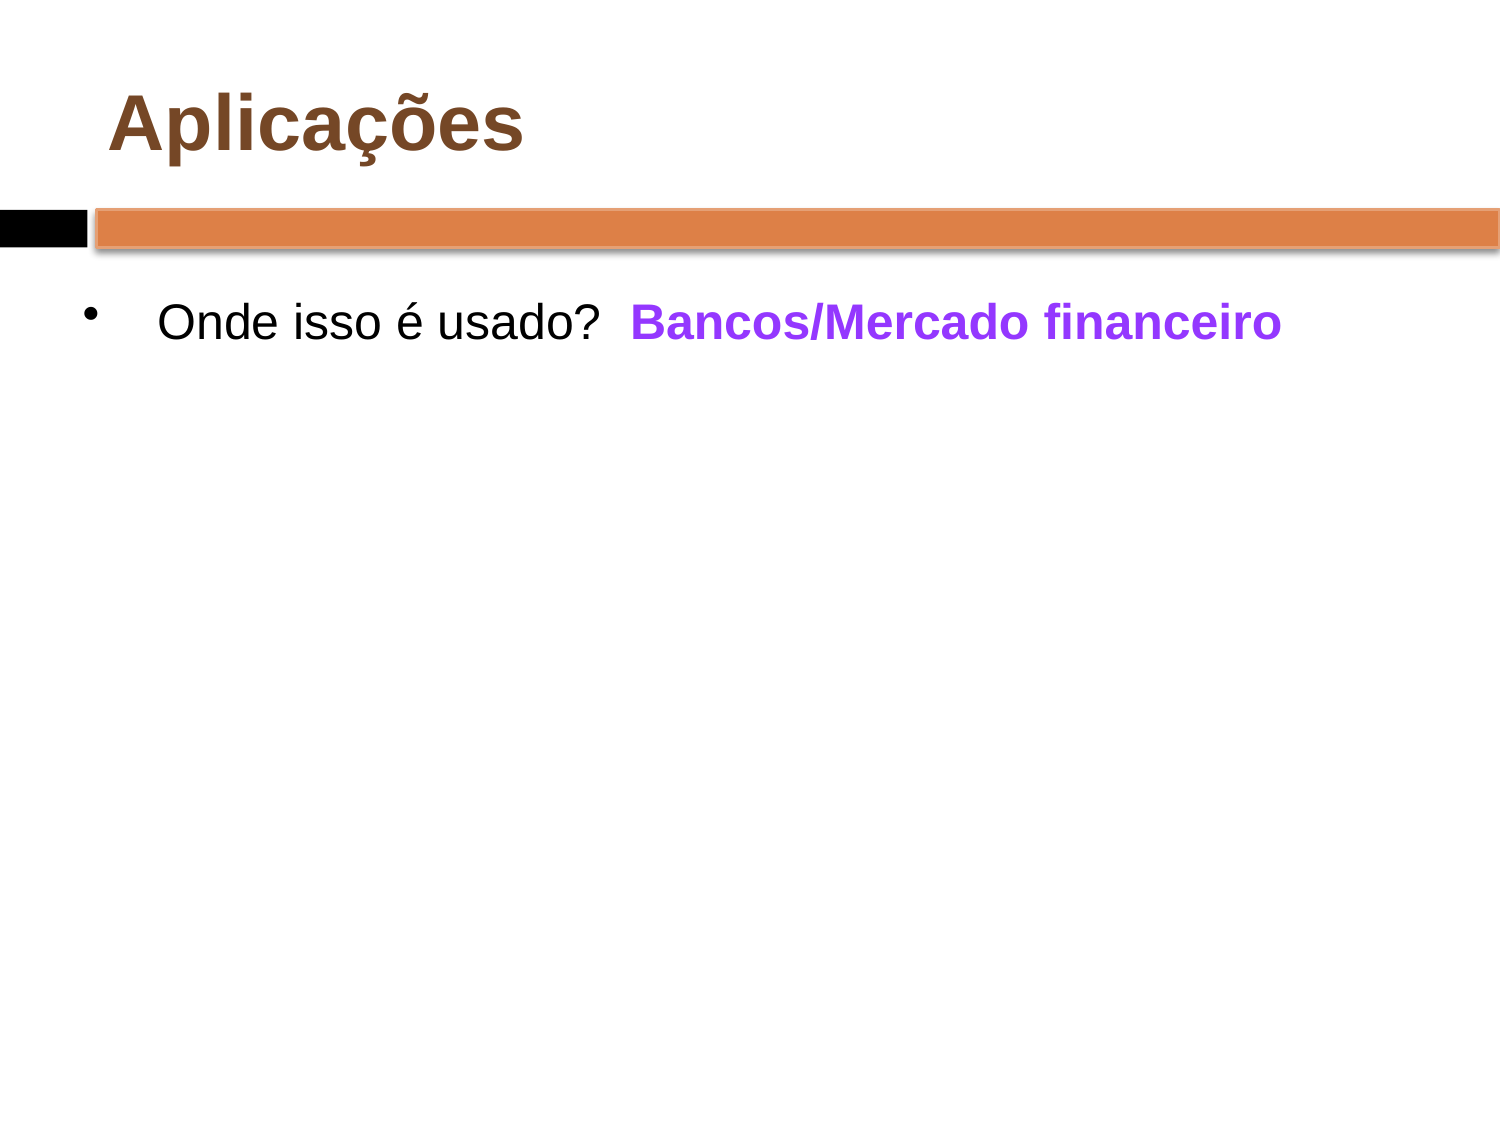

# Aplicações
Onde isso é usado?  Bancos/Mercado financeiro
18